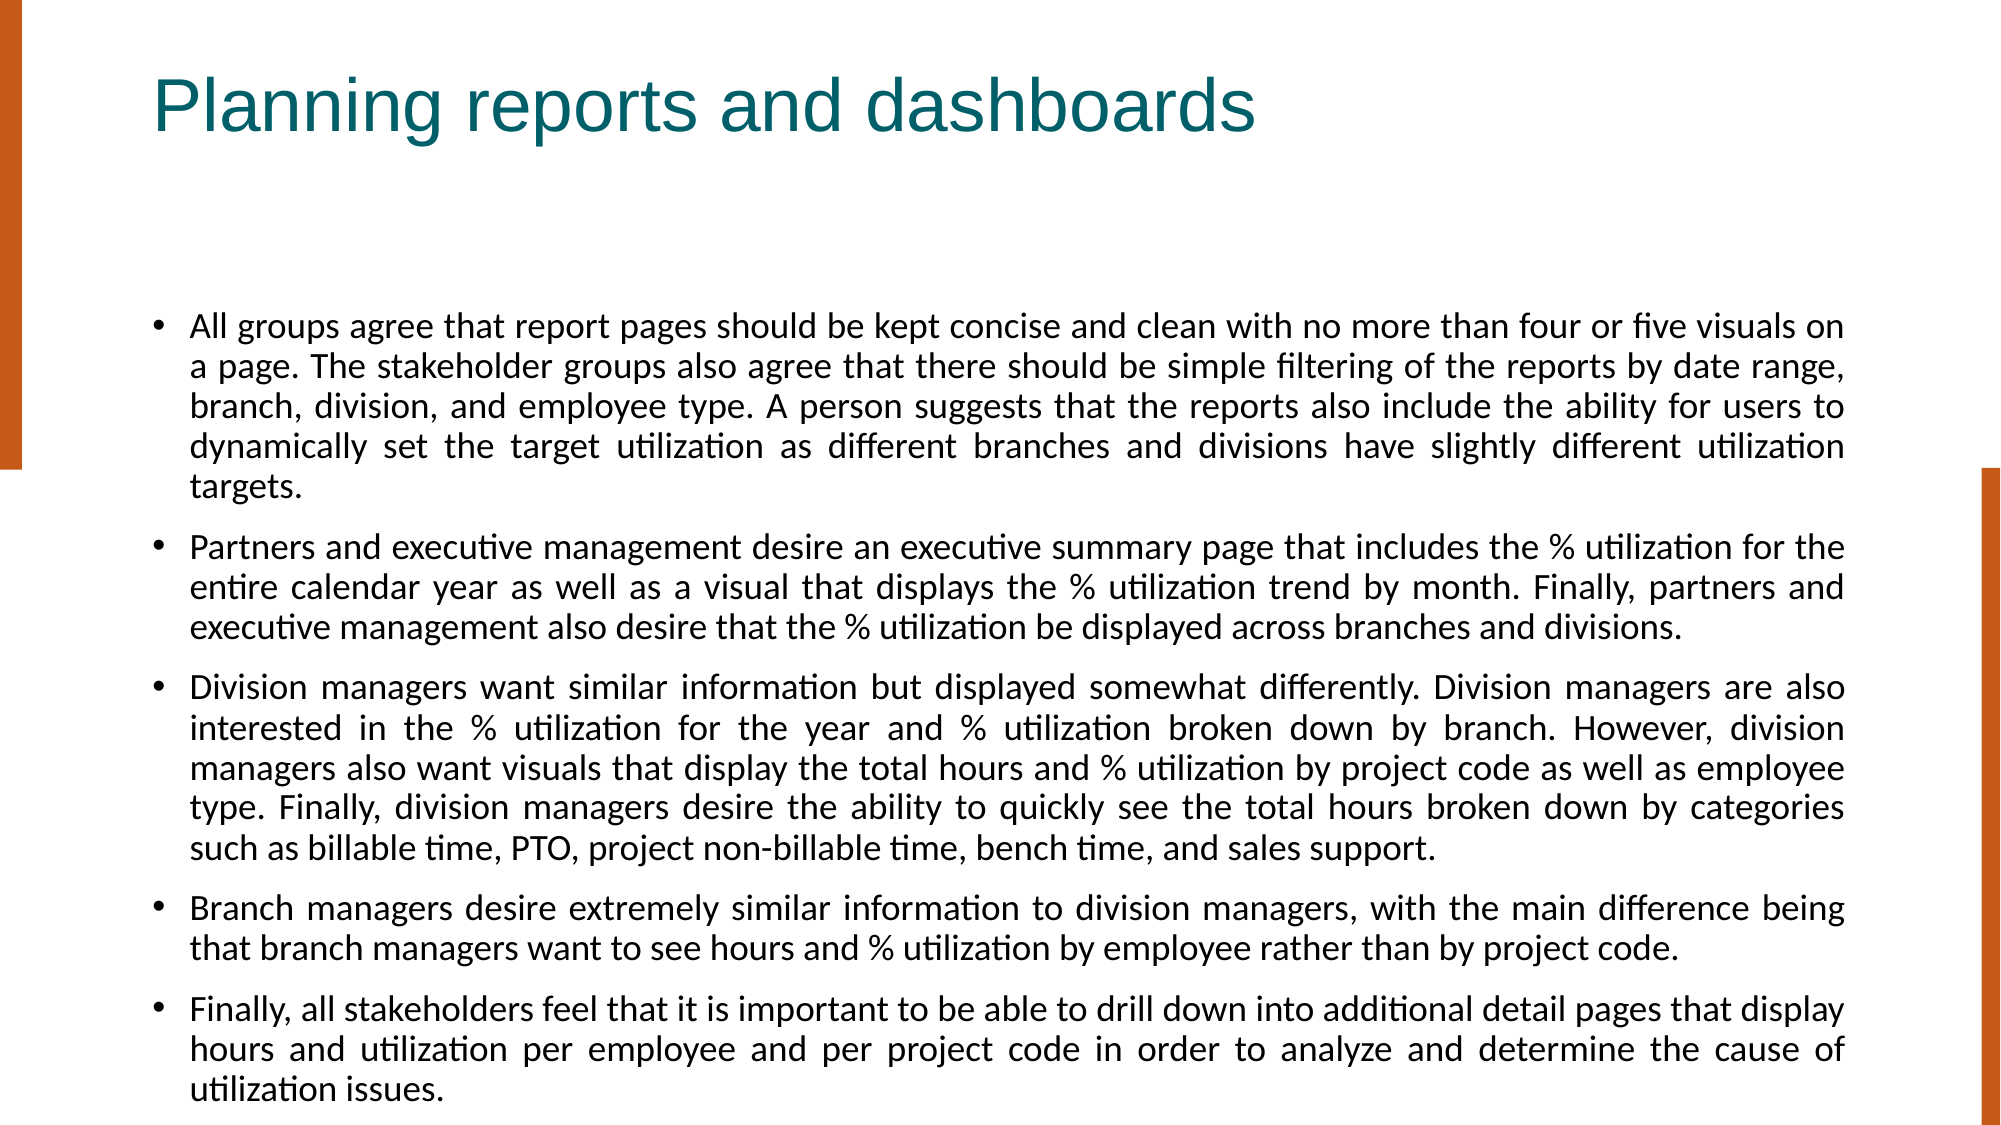

# Planning reports and dashboards
All groups agree that report pages should be kept concise and clean with no more than four or five visuals on
a page. The stakeholder groups also agree that there should be simple filtering of the reports by date range, branch, division, and employee type. A person suggests that the reports also include the ability for users to dynamically set the target utilization as different branches and divisions have slightly different utilization targets.
Partners and executive management desire an executive summary page that includes the % utilization for the entire calendar year as well as a visual that displays the % utilization trend by month. Finally, partners and executive management also desire that the % utilization be displayed across branches and divisions.
Division managers want similar information but displayed somewhat differently. Division managers are also interested in the % utilization for the year and % utilization broken down by branch. However, division managers also want visuals that display the total hours and % utilization by project code as well as employee type. Finally, division managers desire the ability to quickly see the total hours broken down by categories such as billable time, PTO, project non-billable time, bench time, and sales support.
Branch managers desire extremely similar information to division managers, with the main difference being that branch managers want to see hours and % utilization by employee rather than by project code.
Finally, all stakeholders feel that it is important to be able to drill down into additional detail pages that display hours and utilization per employee and per project code in order to analyze and determine the cause of utilization issues.